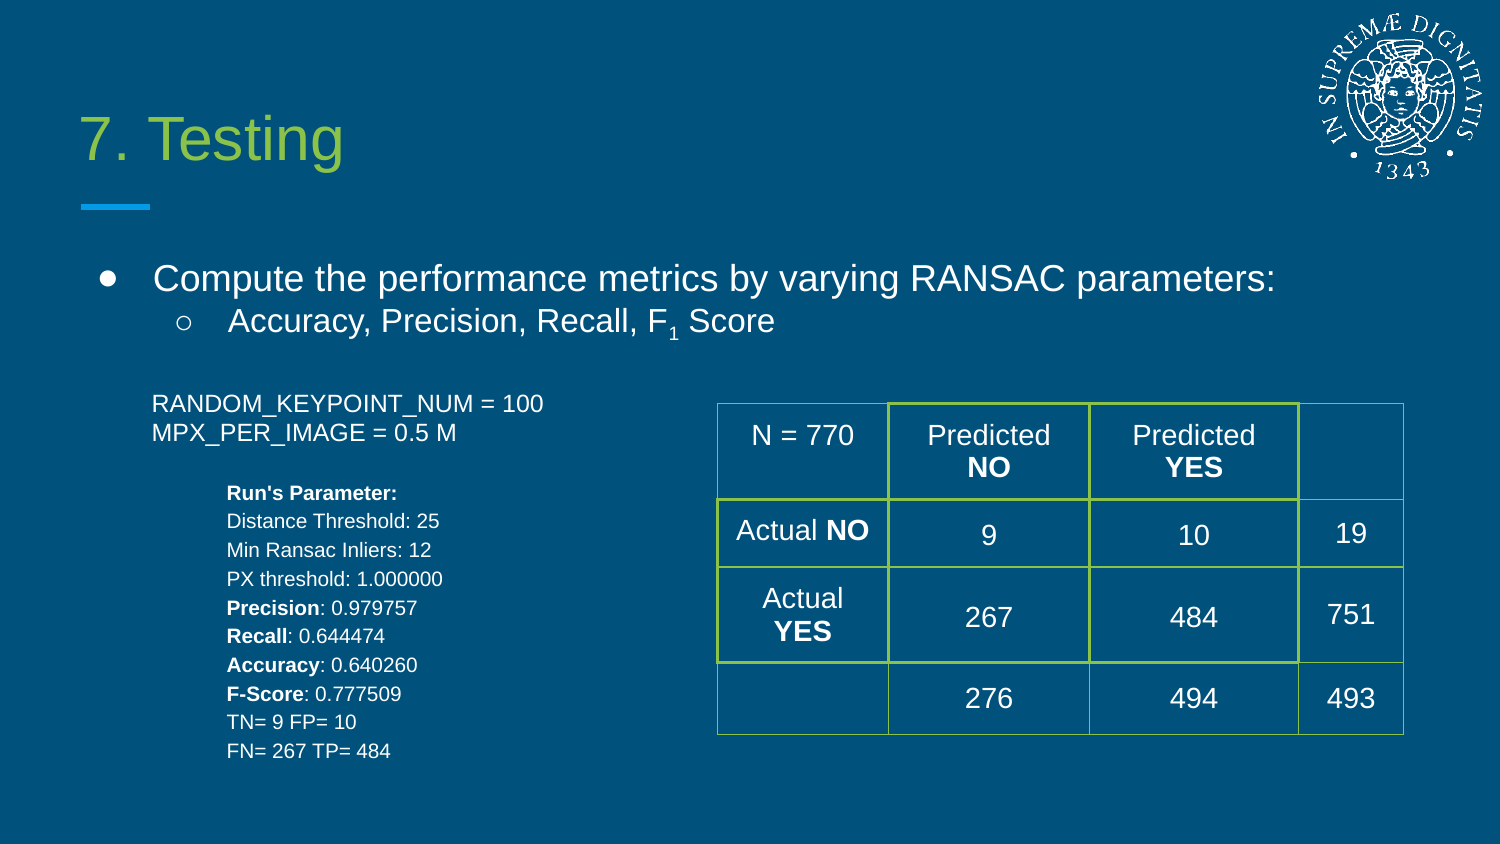

# 7. Testing
Compute the performance metrics by varying RANSAC parameters:
Accuracy, Precision, Recall, F1 Score

RANDOM_KEYPOINT_NUM = 100
MPX_PER_IMAGE = 0.5 M

Run's Parameter:
Distance Threshold: 25
Min Ransac Inliers: 12
PX threshold: 1.000000
Precision: 0.979757
Recall: 0.644474
Accuracy: 0.640260
F-Score: 0.777509
TN= 9 FP= 10
FN= 267 TP= 484

| N = 770 | Predicted NO | Predicted YES |  |
| --- | --- | --- | --- |
| Actual NO | 9 | 10 | 19 |
| Actual YES | 267 | 484 | 751 |
|  | 276 | 494 | 493 |